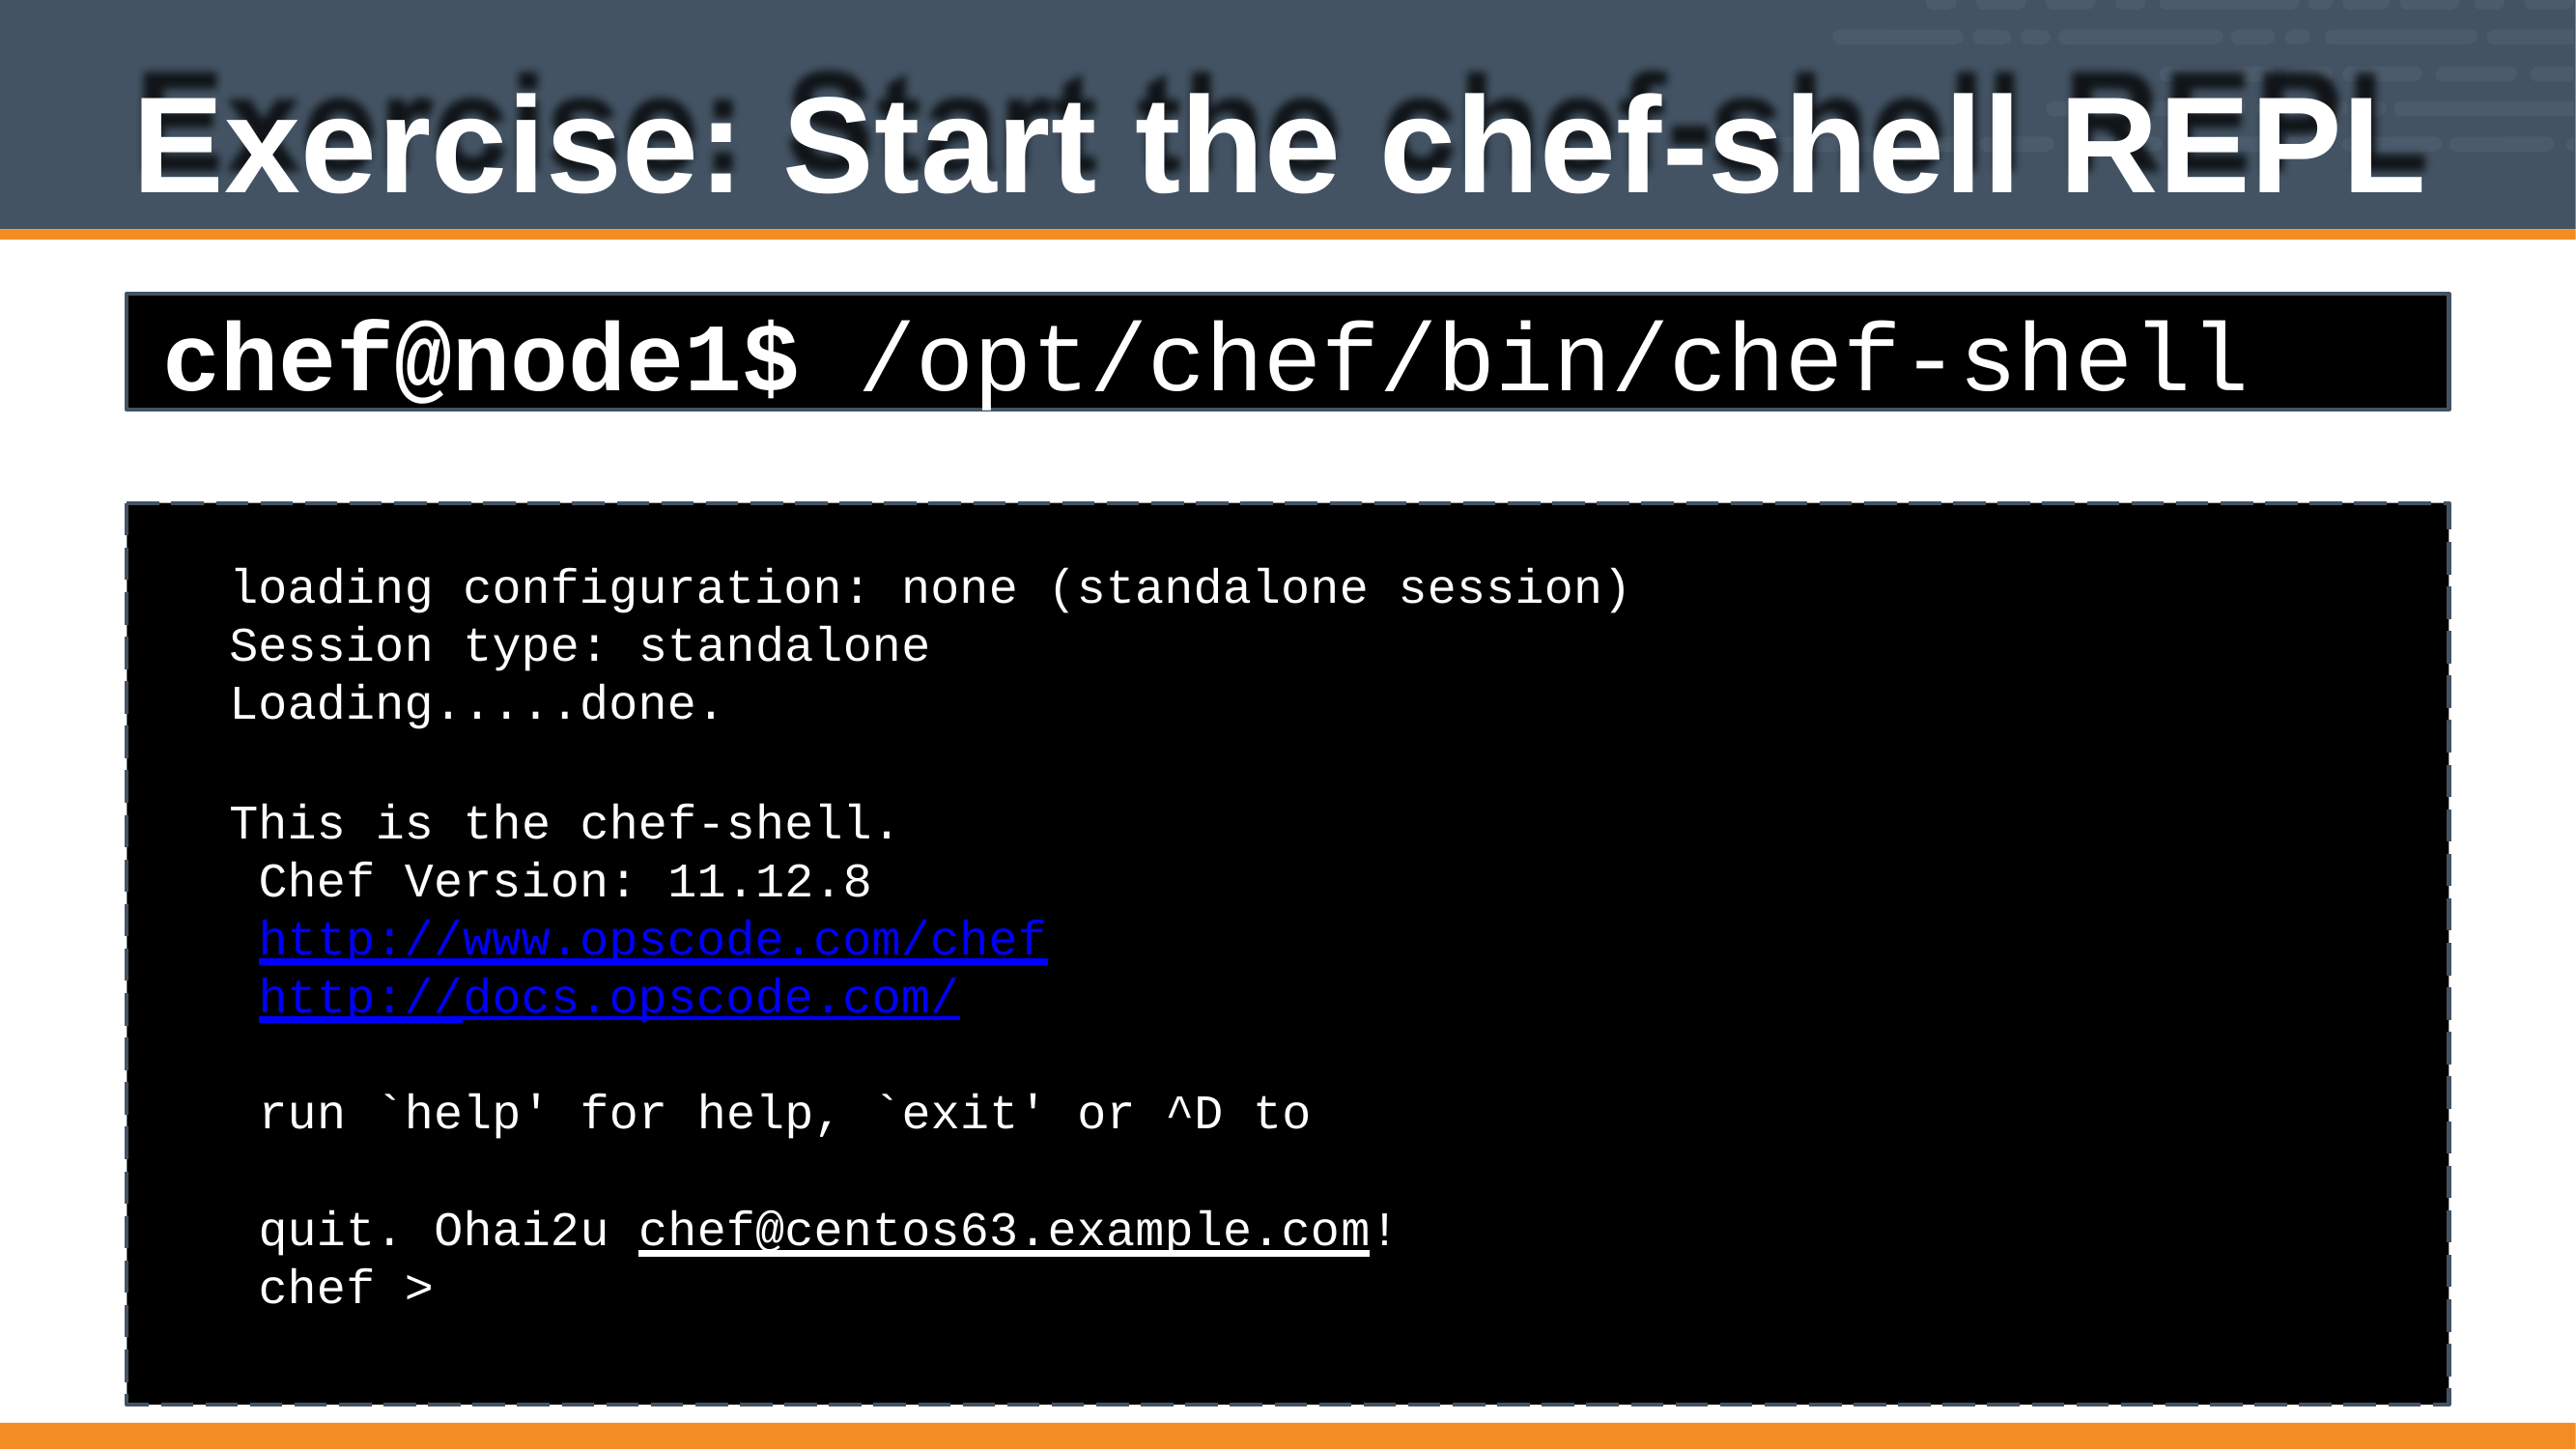

# Exercise: Start the chef-shell REPL

chef@node1$ /opt/chef/bin/chef-shell

loading configuration: none (standalone session) Session type: standalone
Loading.....done.

This is the chef-shell.
Chef Version: 11.12.8 http://www.opscode.com/chef http://docs.opscode.com/
run `help' for help, `exit' or ^D to quit. Ohai2u chef@centos63.example.com!
chef >